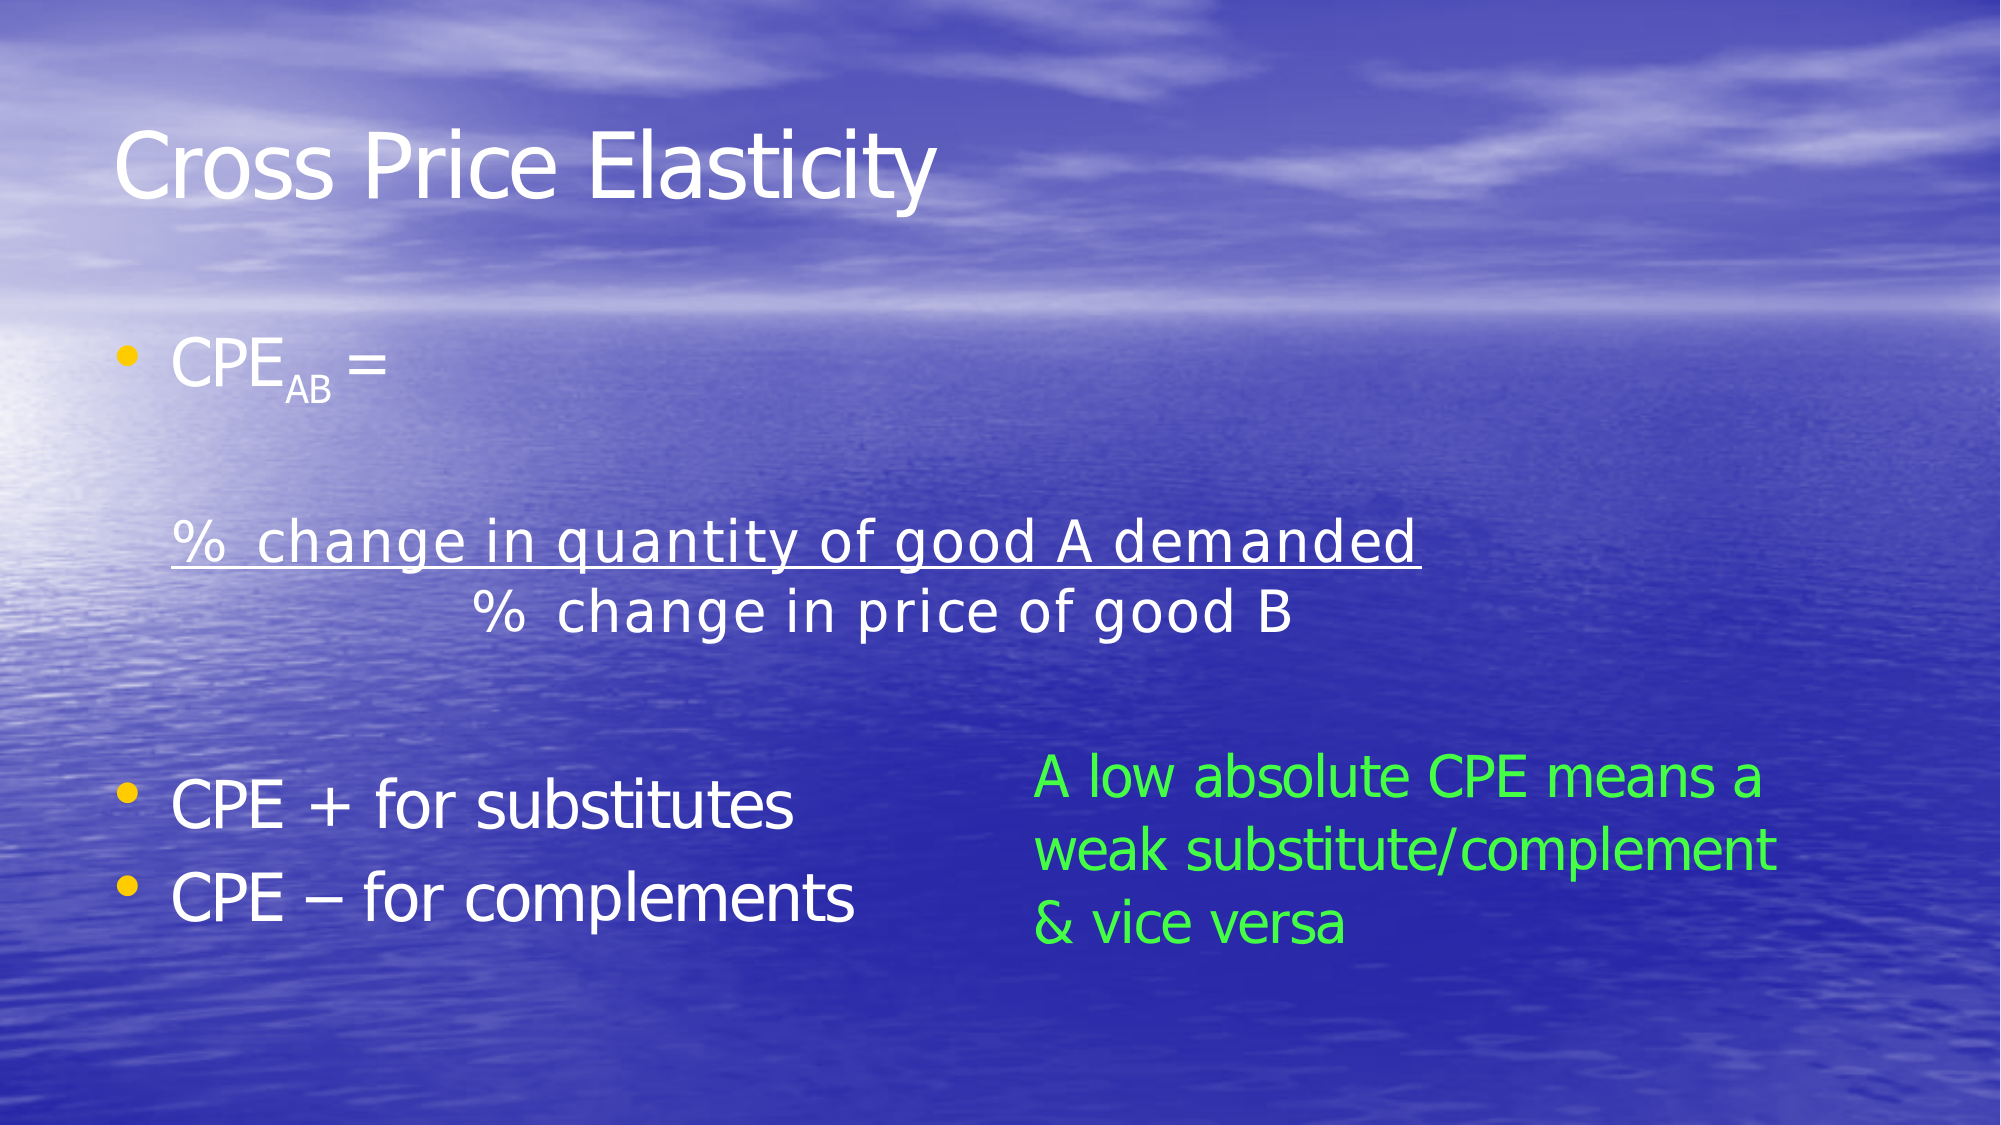

# Cross Price Elasticity
CPEAB =

	% change in quantity of good A demanded
			% change in price of good B

CPE + for substitutes
CPE – for complements

A low absolute CPE means a weak substitute/complement & vice versa